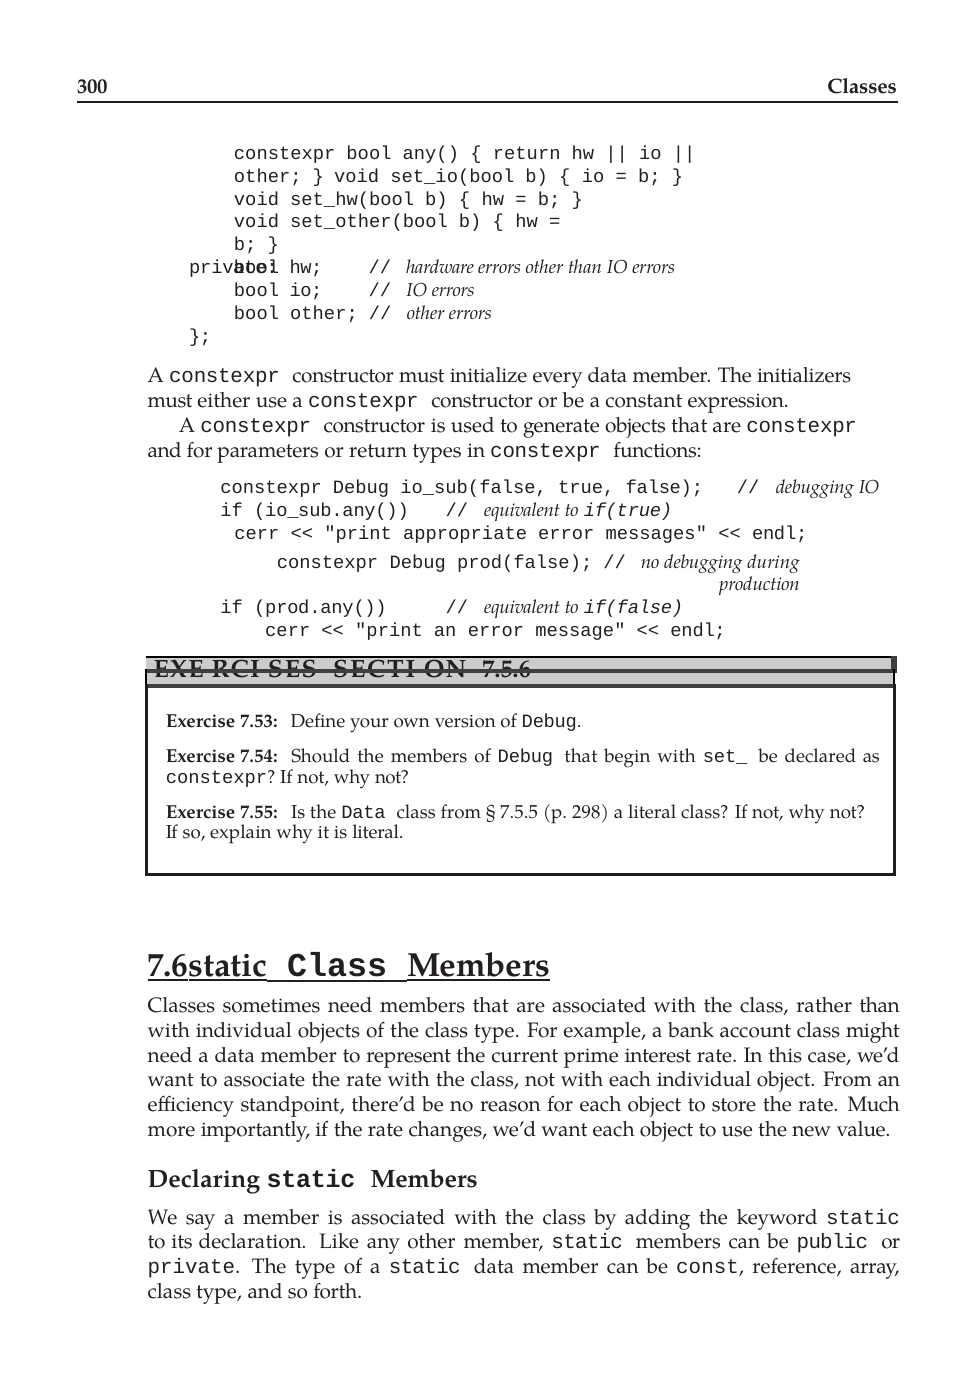

300
Classes

constexpr bool any() { return hw || io || other; } void set_io(bool b) { io = b; }
void set_hw(bool b) { hw = b; } void set_other(bool b) { hw = b; }
private:
bool hw; bool io;
// hardware errors other than IO errors
// IO errors
bool other; // other errors
};
A constexpr constructor must initialize every data member. The initializers must either use a constexpr constructor or be a constant expression.
A constexpr constructor is used to generate objects that are constexpr and for parameters or return types in constexpr functions:
constexpr Debug io_sub(false, true, false);	// debugging IO
if (io_sub.any())	// equivalent to if(true)
cerr << "print appropriate error messages" << endl;
constexpr Debug prod(false); // no debugging during production
if (prod.any())	// equivalent to if(false)
cerr << "print an error message" << endl;
|  |
| --- |
| Exe rci ses Secti on 7.5.6 |
| Exercise 7.53: Define your own version of Debug. Exercise 7.54: Should the members of Debug that begin with set\_ be declared as constexpr? If not, why not? Exercise 7.55: Is the Data class from § 7.5.5 (p. 298) a literal class? If not, why not? If so, explain why it is literal. |
7.6	static Class Members
Classes sometimes need members that are associated with the class, rather than with individual objects of the class type. For example, a bank account class might need a data member to represent the current prime interest rate. In this case, we’d want to associate the rate with the class, not with each individual object. From an efficiency standpoint, there’d be no reason for each object to store the rate. Much more importantly, if the rate changes, we’d want each object to use the new value.
Declaring static Members
We say a member is associated with the class by adding the keyword static to its declaration. Like any other member, static members can be public or private. The type of a static data member can be const, reference, array, class type, and so forth.